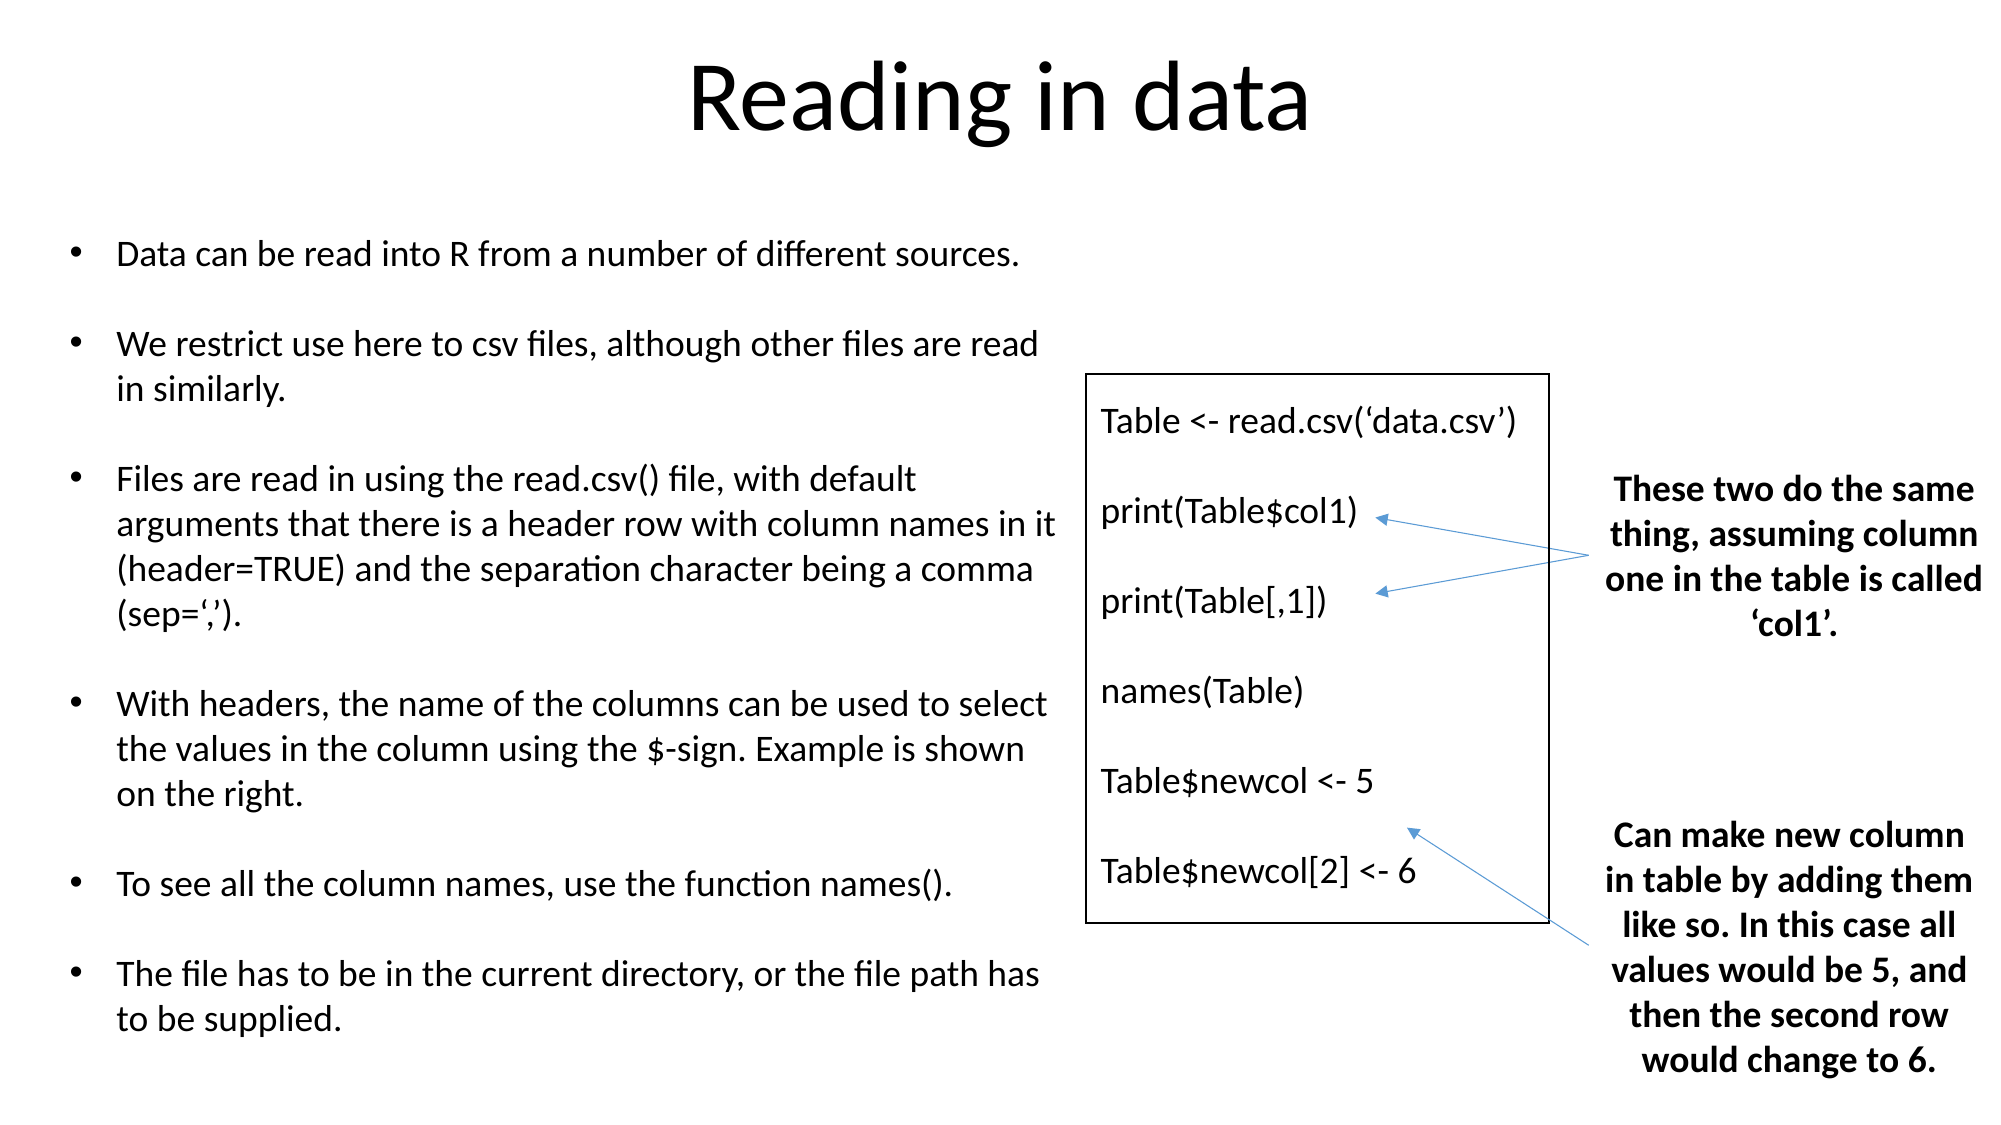

Reading in data
Data can be read into R from a number of different sources.

We restrict use here to csv files, although other files are read in similarly.

Files are read in using the read.csv() file, with default arguments that there is a header row with column names in it (header=TRUE) and the separation character being a comma (sep=‘,’).

With headers, the name of the columns can be used to select the values in the column using the $-sign. Example is shown on the right.

To see all the column names, use the function names().

The file has to be in the current directory, or the file path has to be supplied.

Table <- read.csv(‘data.csv’)

print(Table$col1)

print(Table[,1])

names(Table)

Table$newcol <- 5

Table$newcol[2] <- 6
These two do the same thing, assuming column one in the table is called ‘col1’.
Can make new column in table by adding them like so. In this case all values would be 5, and then the second row would change to 6.